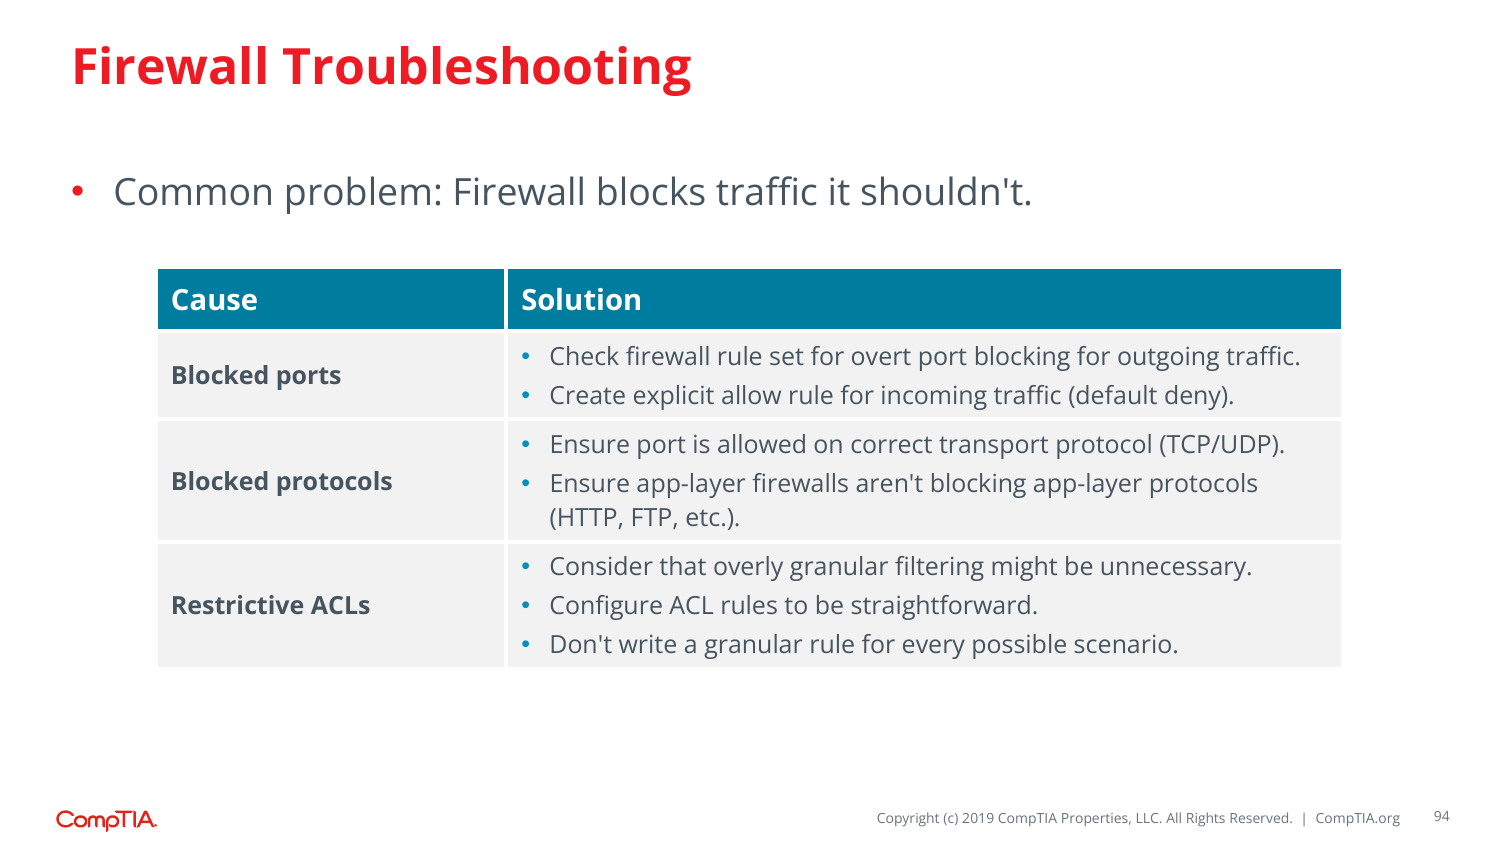

# Firewall Troubleshooting
Common problem: Firewall blocks traffic it shouldn't.
| Cause | Solution |
| --- | --- |
| Blocked ports | Check firewall rule set for overt port blocking for outgoing traffic. Create explicit allow rule for incoming traffic (default deny). |
| Blocked protocols | Ensure port is allowed on correct transport protocol (TCP/UDP). Ensure app-layer firewalls aren't blocking app-layer protocols (HTTP, FTP, etc.). |
| Restrictive ACLs | Consider that overly granular filtering might be unnecessary. Configure ACL rules to be straightforward. Don't write a granular rule for every possible scenario. |
94